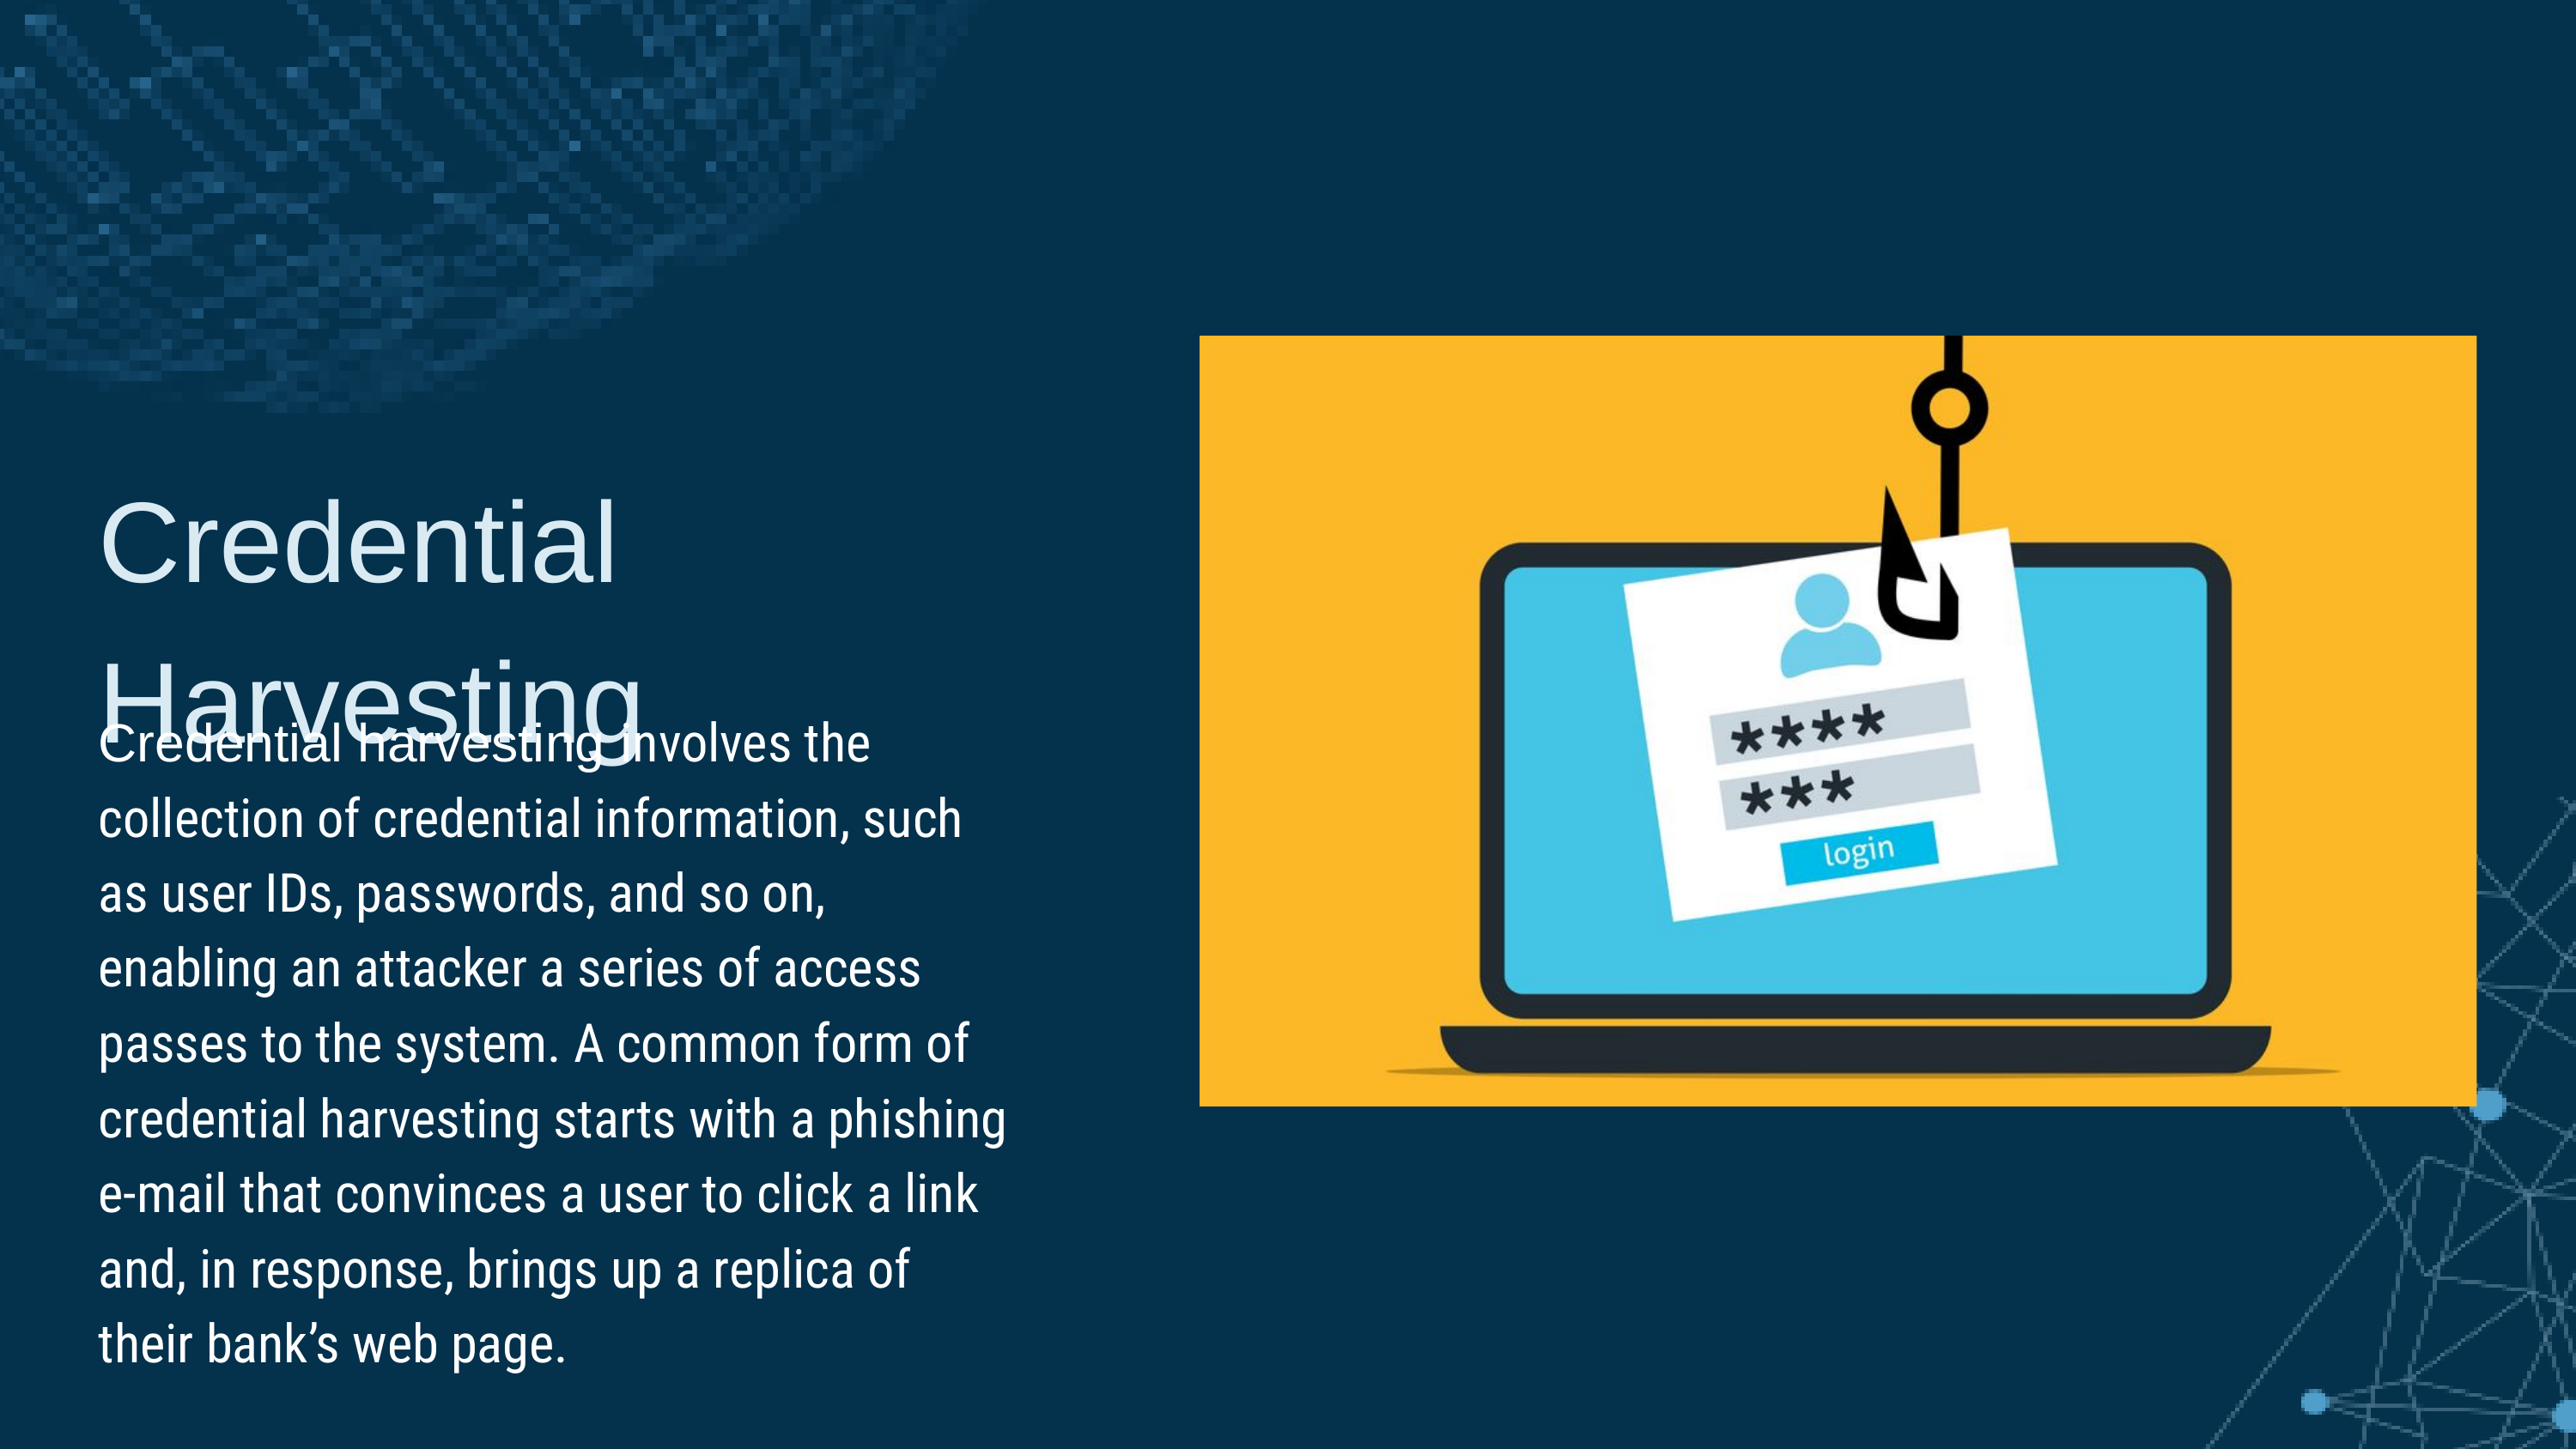

Credential Harvesting
Credential harvesting involves the collection of credential information, such as user IDs, passwords, and so on, enabling an attacker a series of access passes to the system. A common form of credential harvesting starts with a phishing e-mail that convinces a user to click a link and, in response, brings up a replica of their bank’s web page.